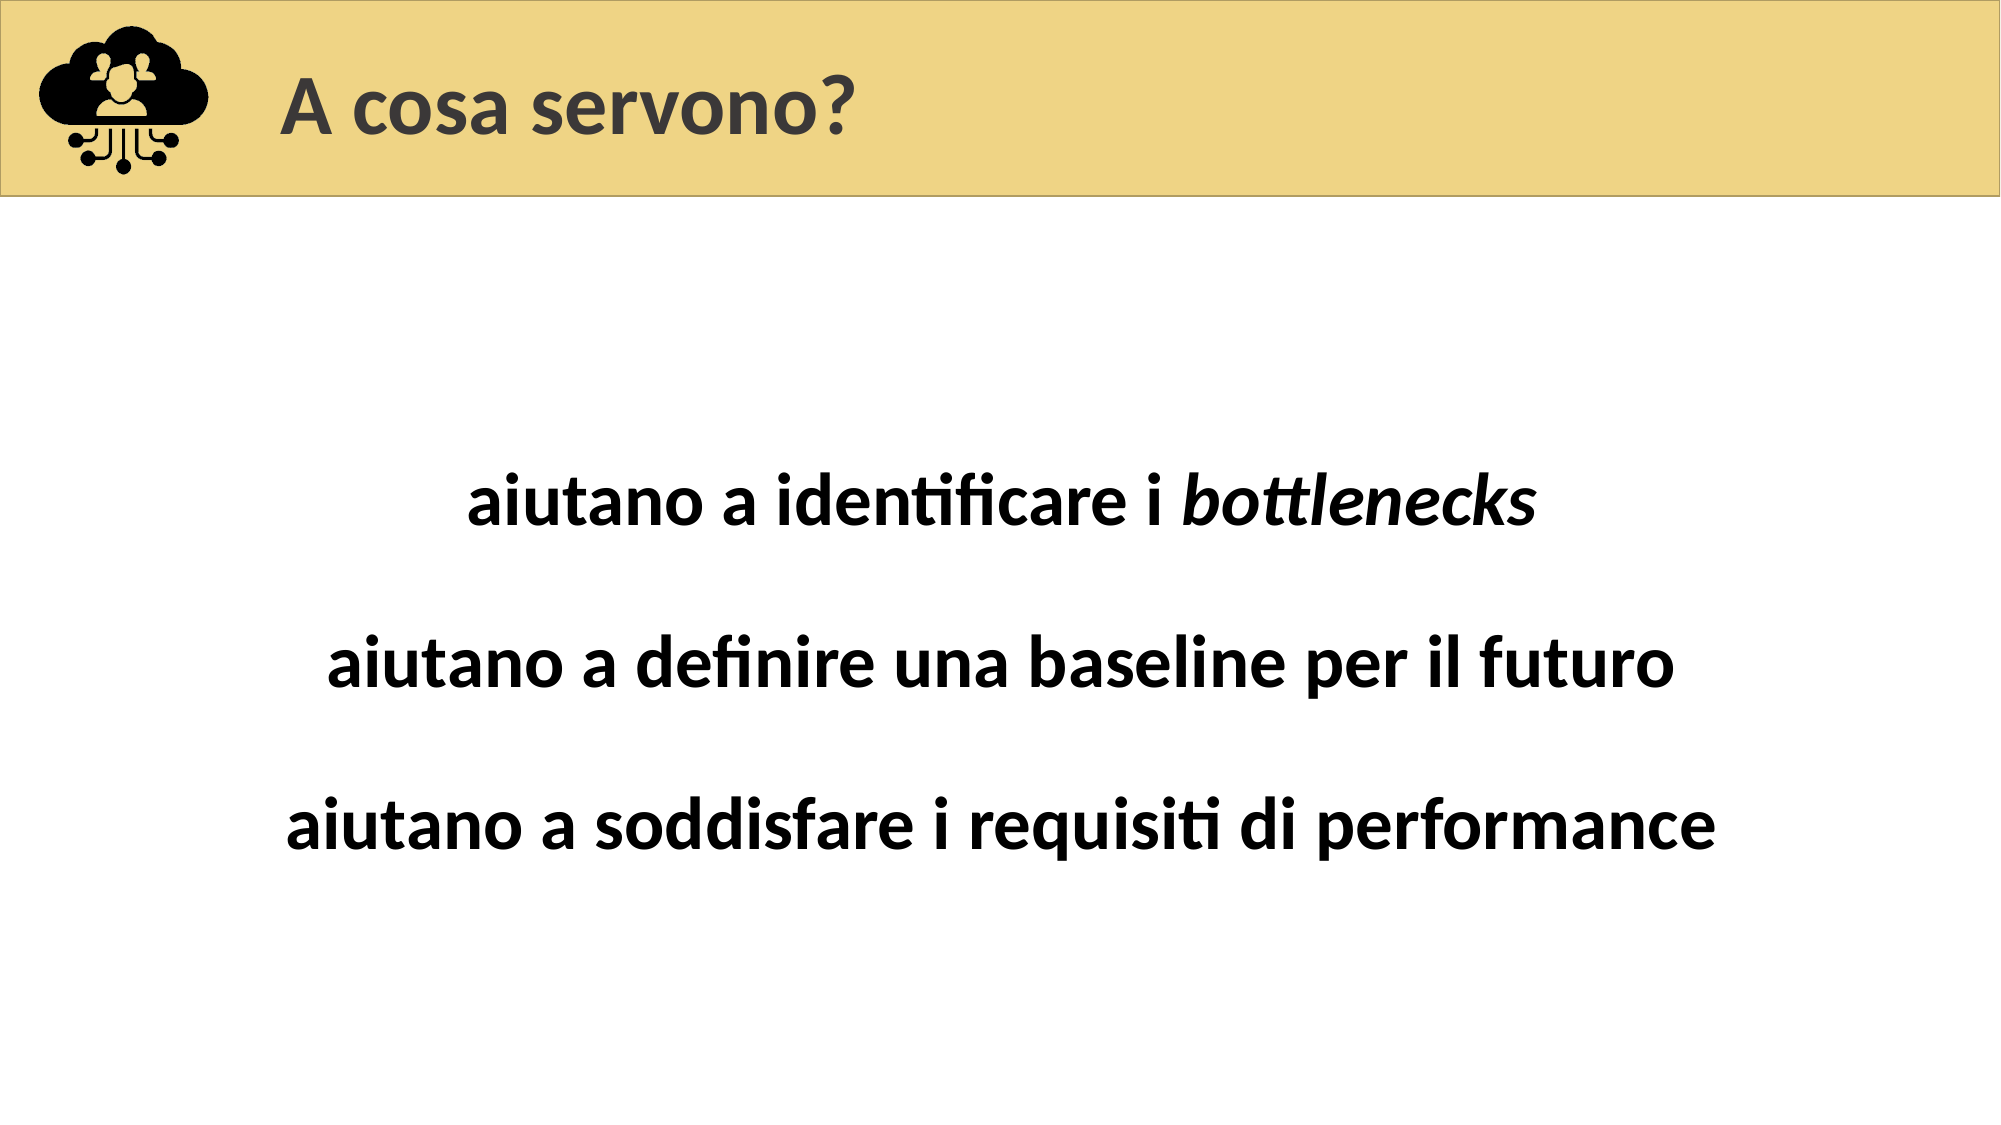

# A cosa servono?
aiutano a identificare i bottlenecks
aiutano a definire una baseline per il futuro
aiutano a soddisfare i requisiti di performance